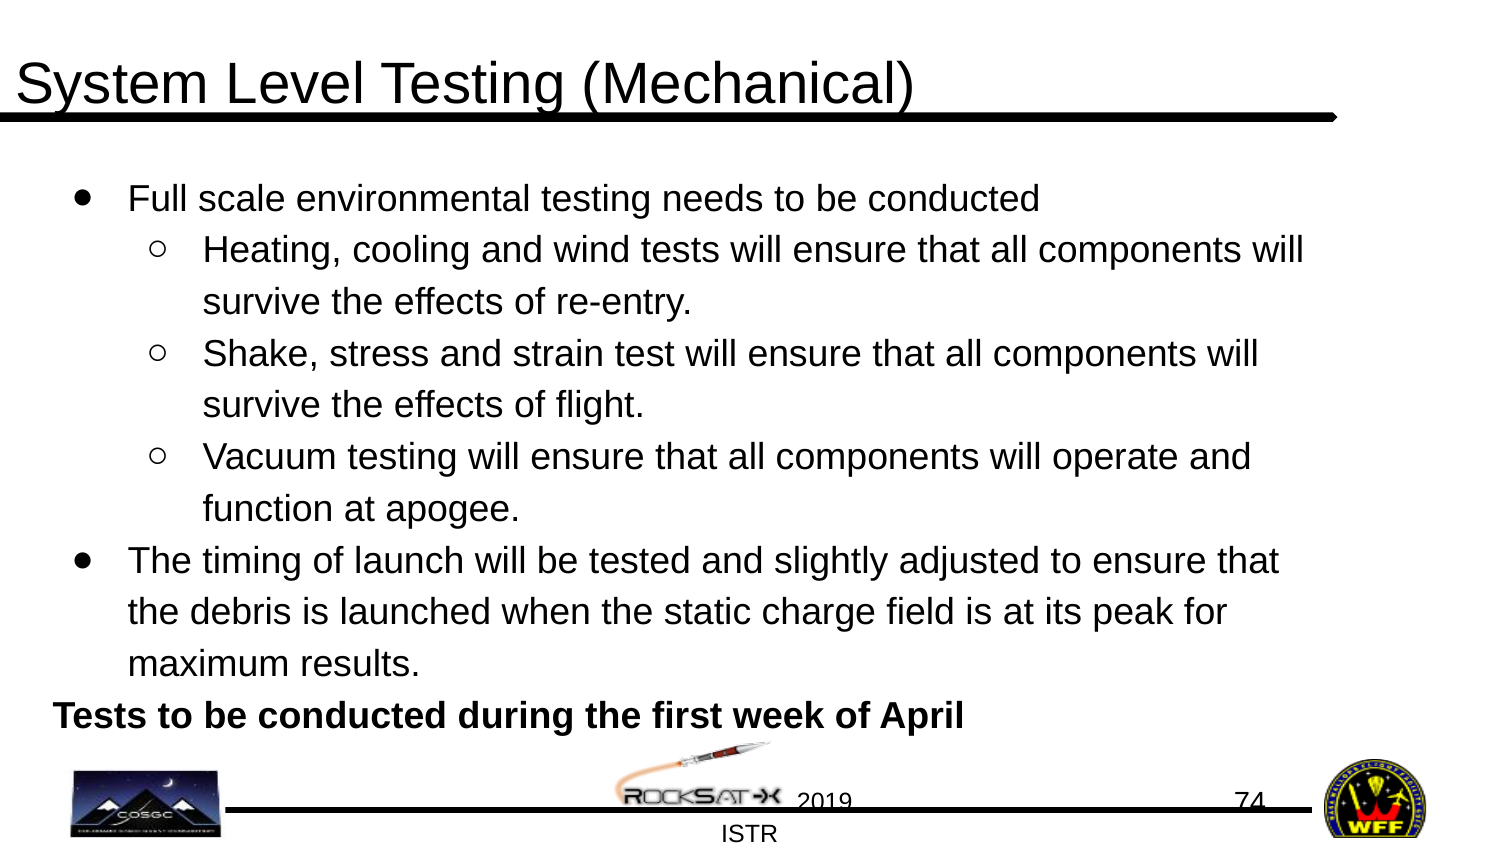

# System Level Testing (Mechanical)
Full scale environmental testing needs to be conducted
Heating, cooling and wind tests will ensure that all components will survive the effects of re-entry.
Shake, stress and strain test will ensure that all components will survive the effects of flight.
Vacuum testing will ensure that all components will operate and function at apogee.
The timing of launch will be tested and slightly adjusted to ensure that the debris is launched when the static charge field is at its peak for maximum results.
Tests to be conducted during the first week of April
74